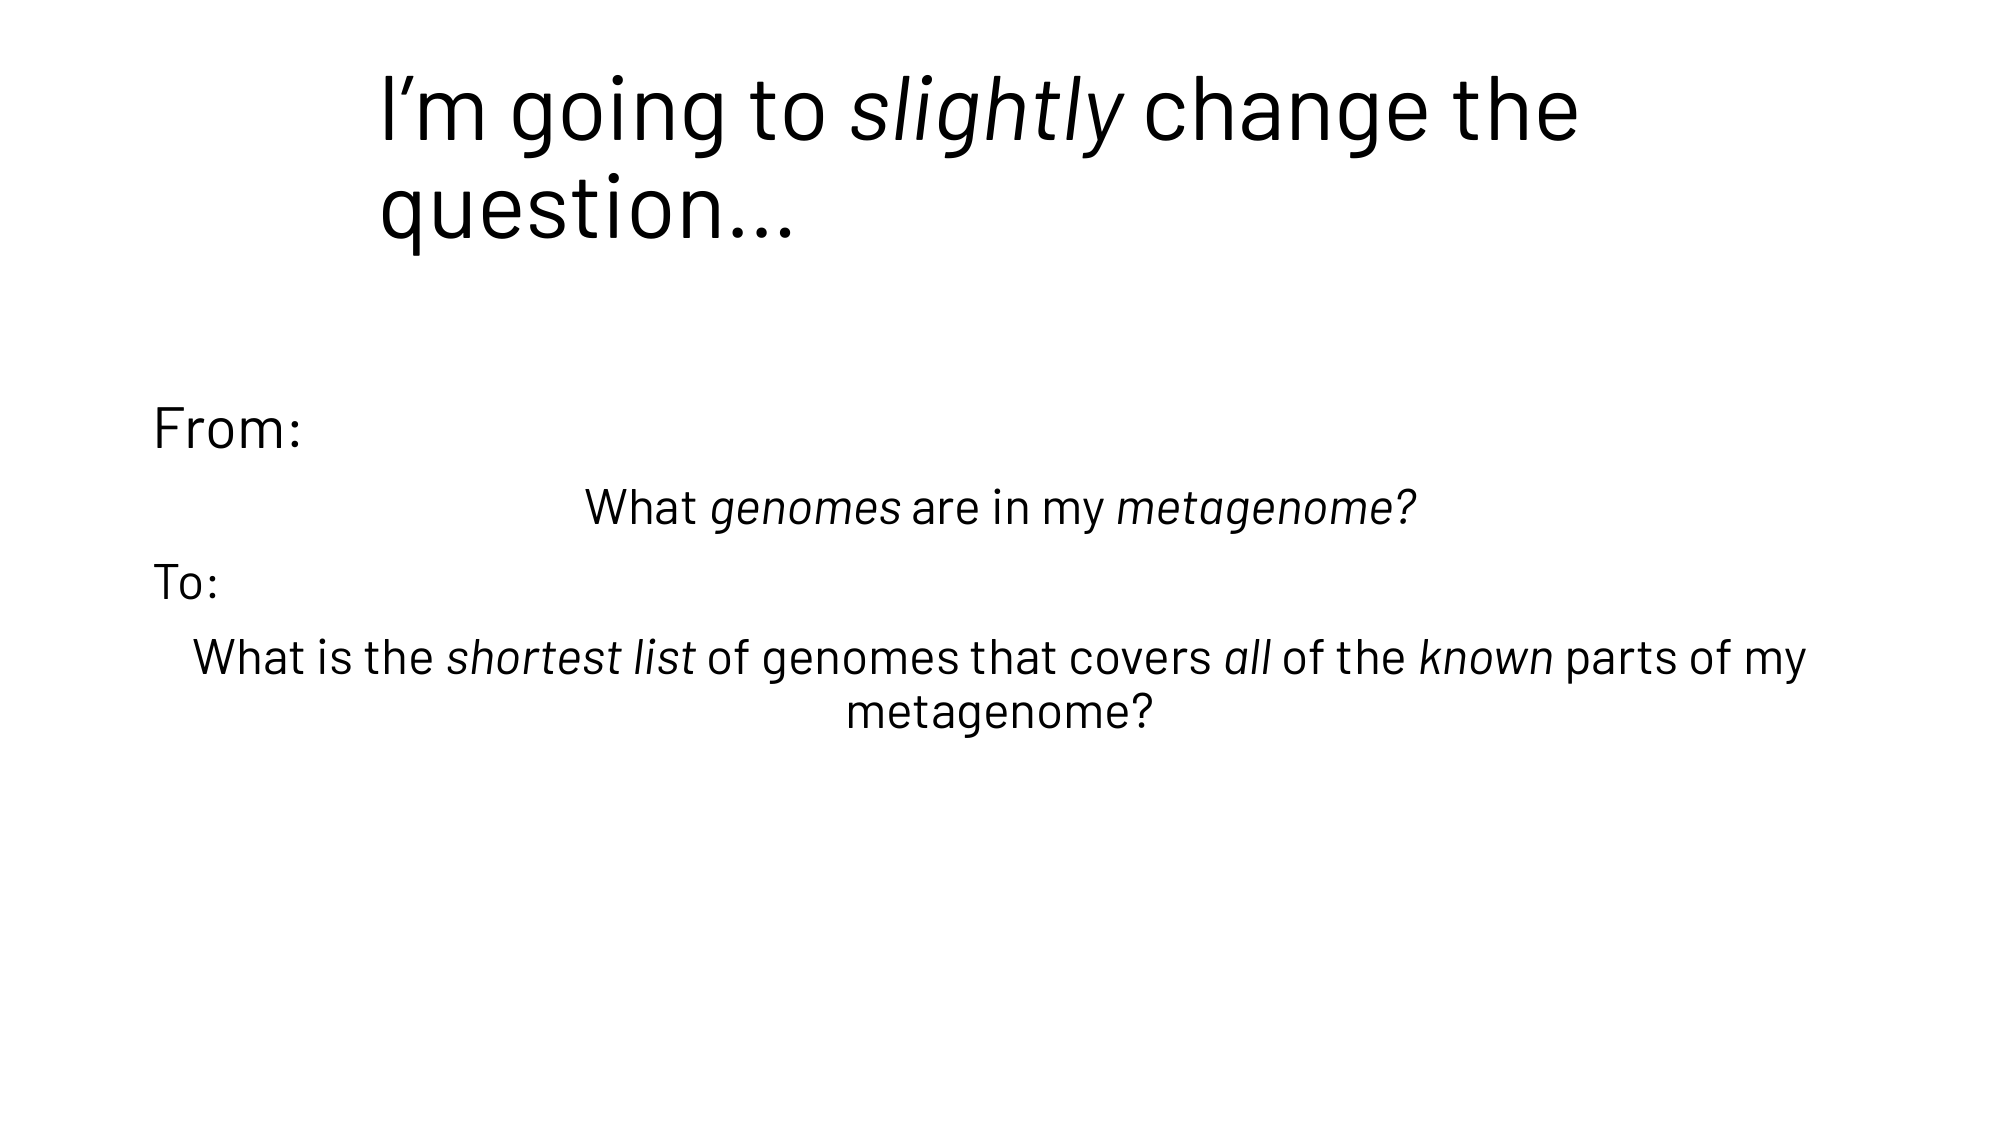

# I’m going to slightly change the question…

From:
What genomes are in my metagenome?
To:
What is the shortest list of genomes that covers all of the known parts of my metagenome?